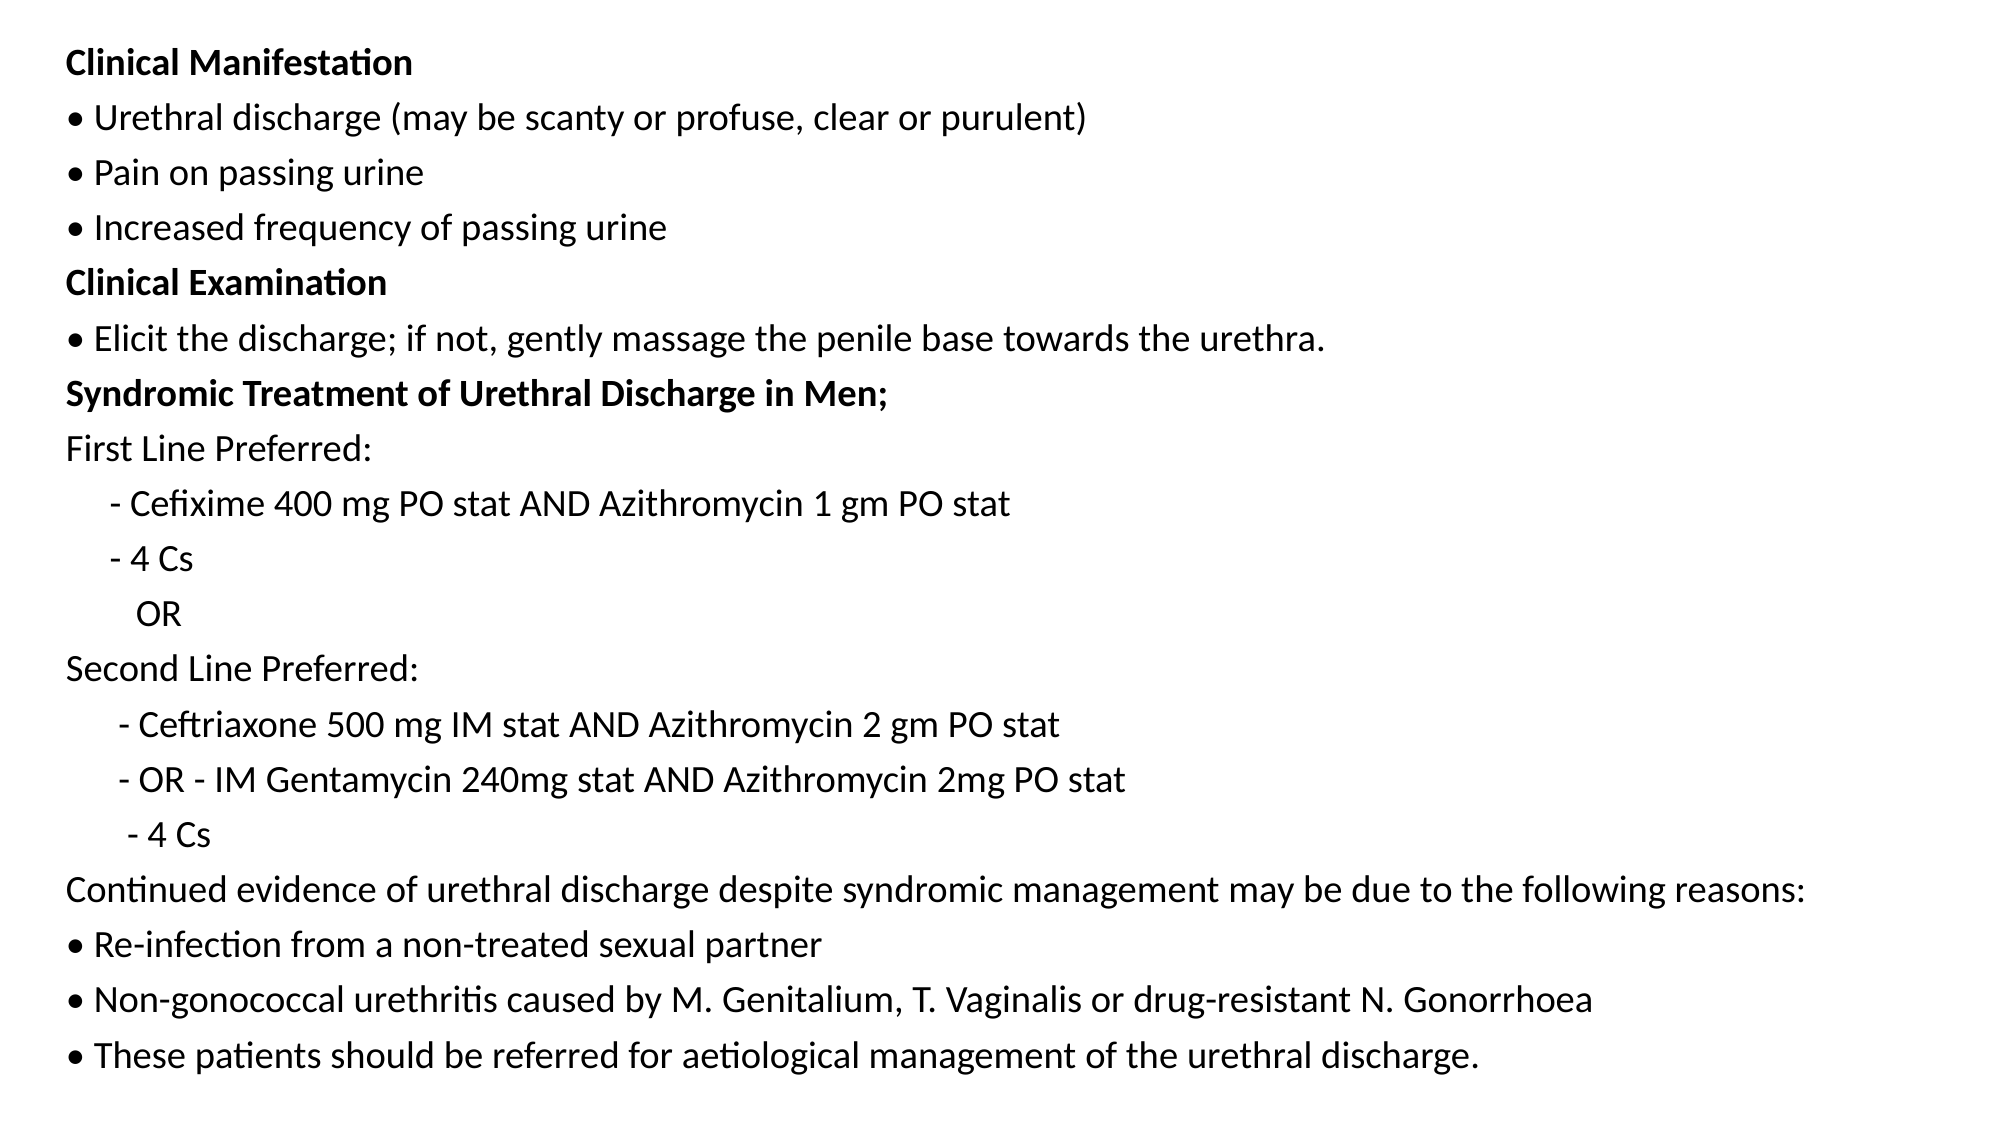

Clinical Manifestation
• Urethral discharge (may be scanty or profuse, clear or purulent)
• Pain on passing urine
• Increased frequency of passing urine
Clinical Examination
• Elicit the discharge; if not, gently massage the penile base towards the urethra.
Syndromic Treatment of Urethral Discharge in Men;
First Line Preferred:
     - Cefixime 400 mg PO stat AND Azithromycin 1 gm PO stat
     - 4 Cs
        OR
Second Line Preferred:
      - Ceftriaxone 500 mg IM stat AND Azithromycin 2 gm PO stat
      - OR - IM Gentamycin 240mg stat AND Azithromycin 2mg PO stat
       - 4 Cs
Continued evidence of urethral discharge despite syndromic management may be due to the following reasons:
• Re-infection from a non-treated sexual partner
• Non-gonococcal urethritis caused by M. Genitalium, T. Vaginalis or drug-resistant N. Gonorrhoea
• These patients should be referred for aetiological management of the urethral discharge.